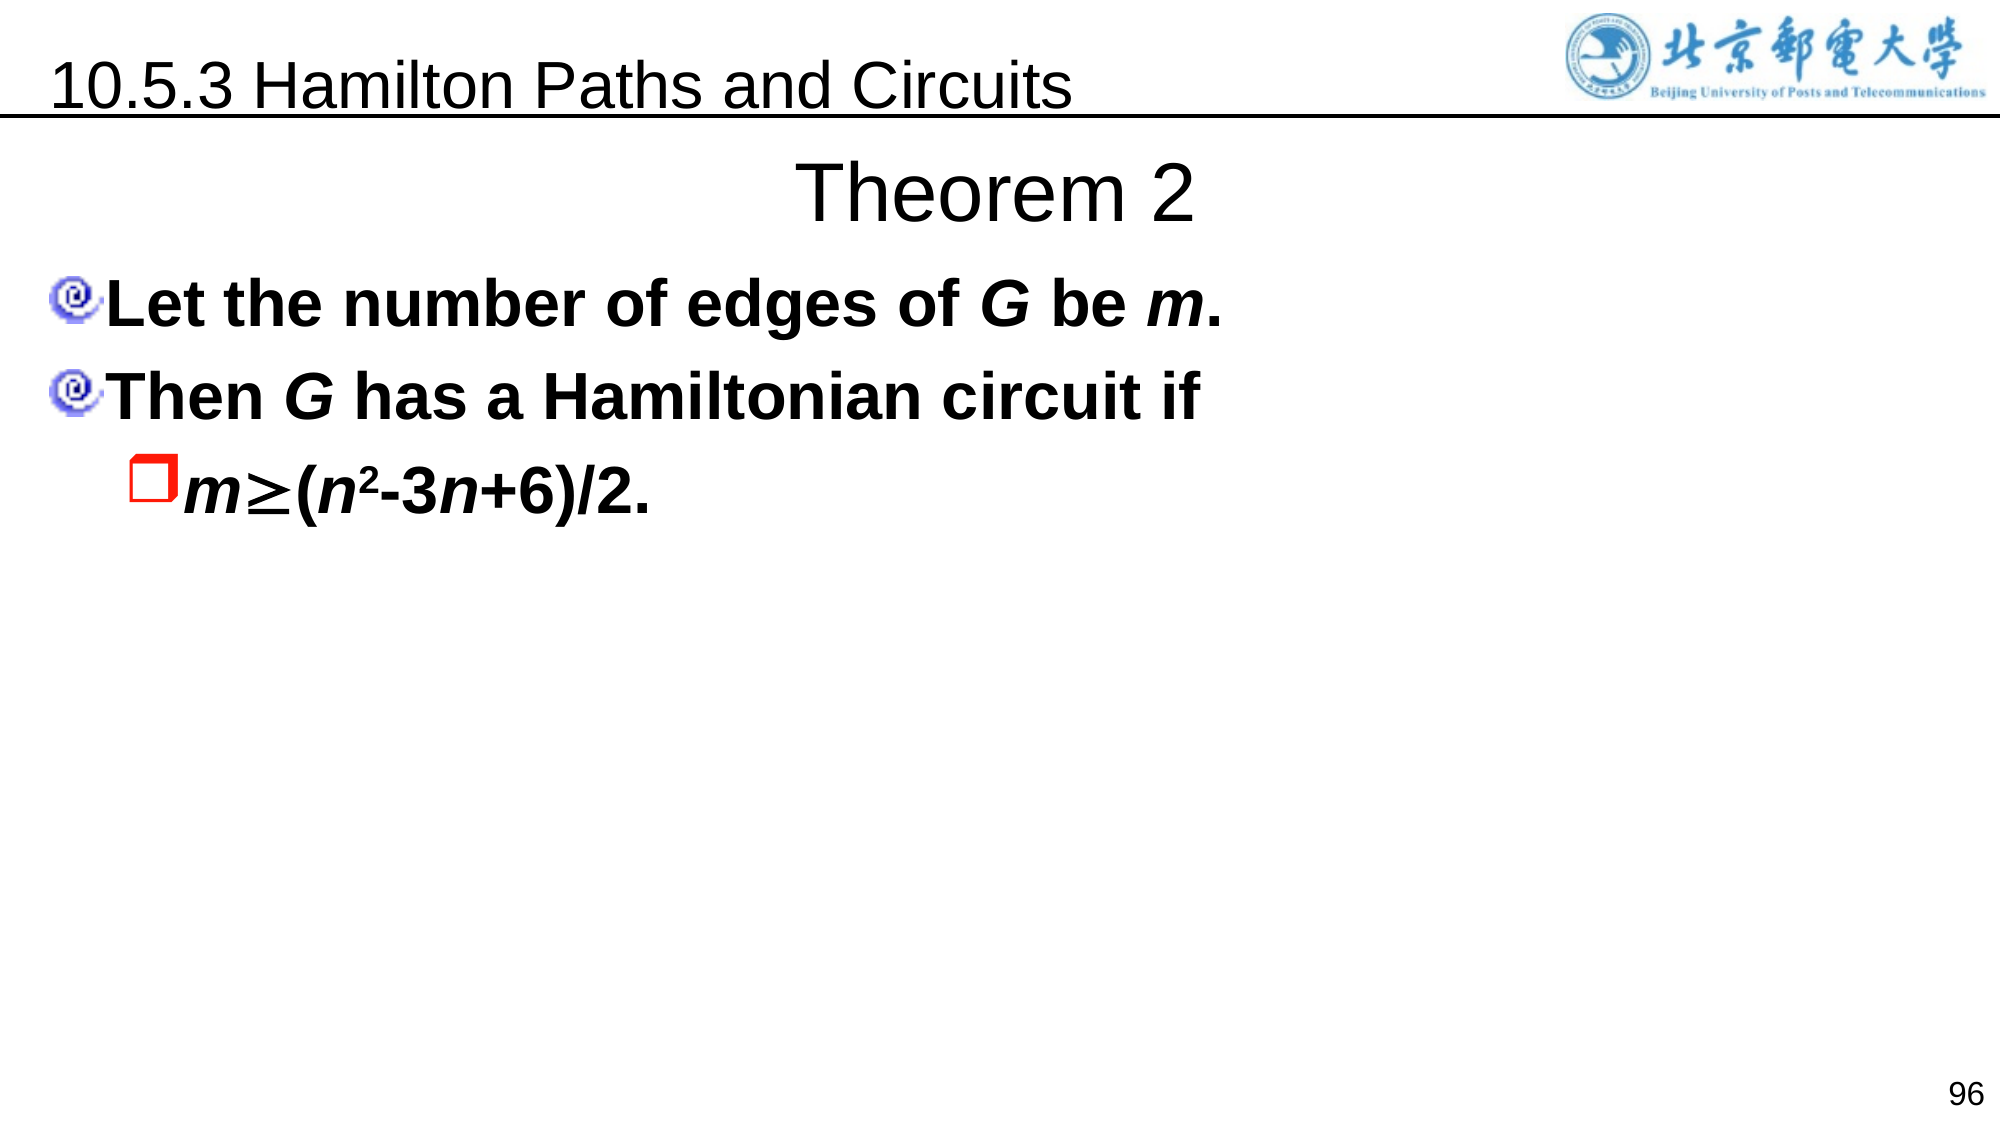

10.5.3 Hamilton Paths and Circuits
Theorem 2
Let the number of edges of G be m.
Then G has a Hamiltonian circuit if
m≥(n2-3n+6)/2.